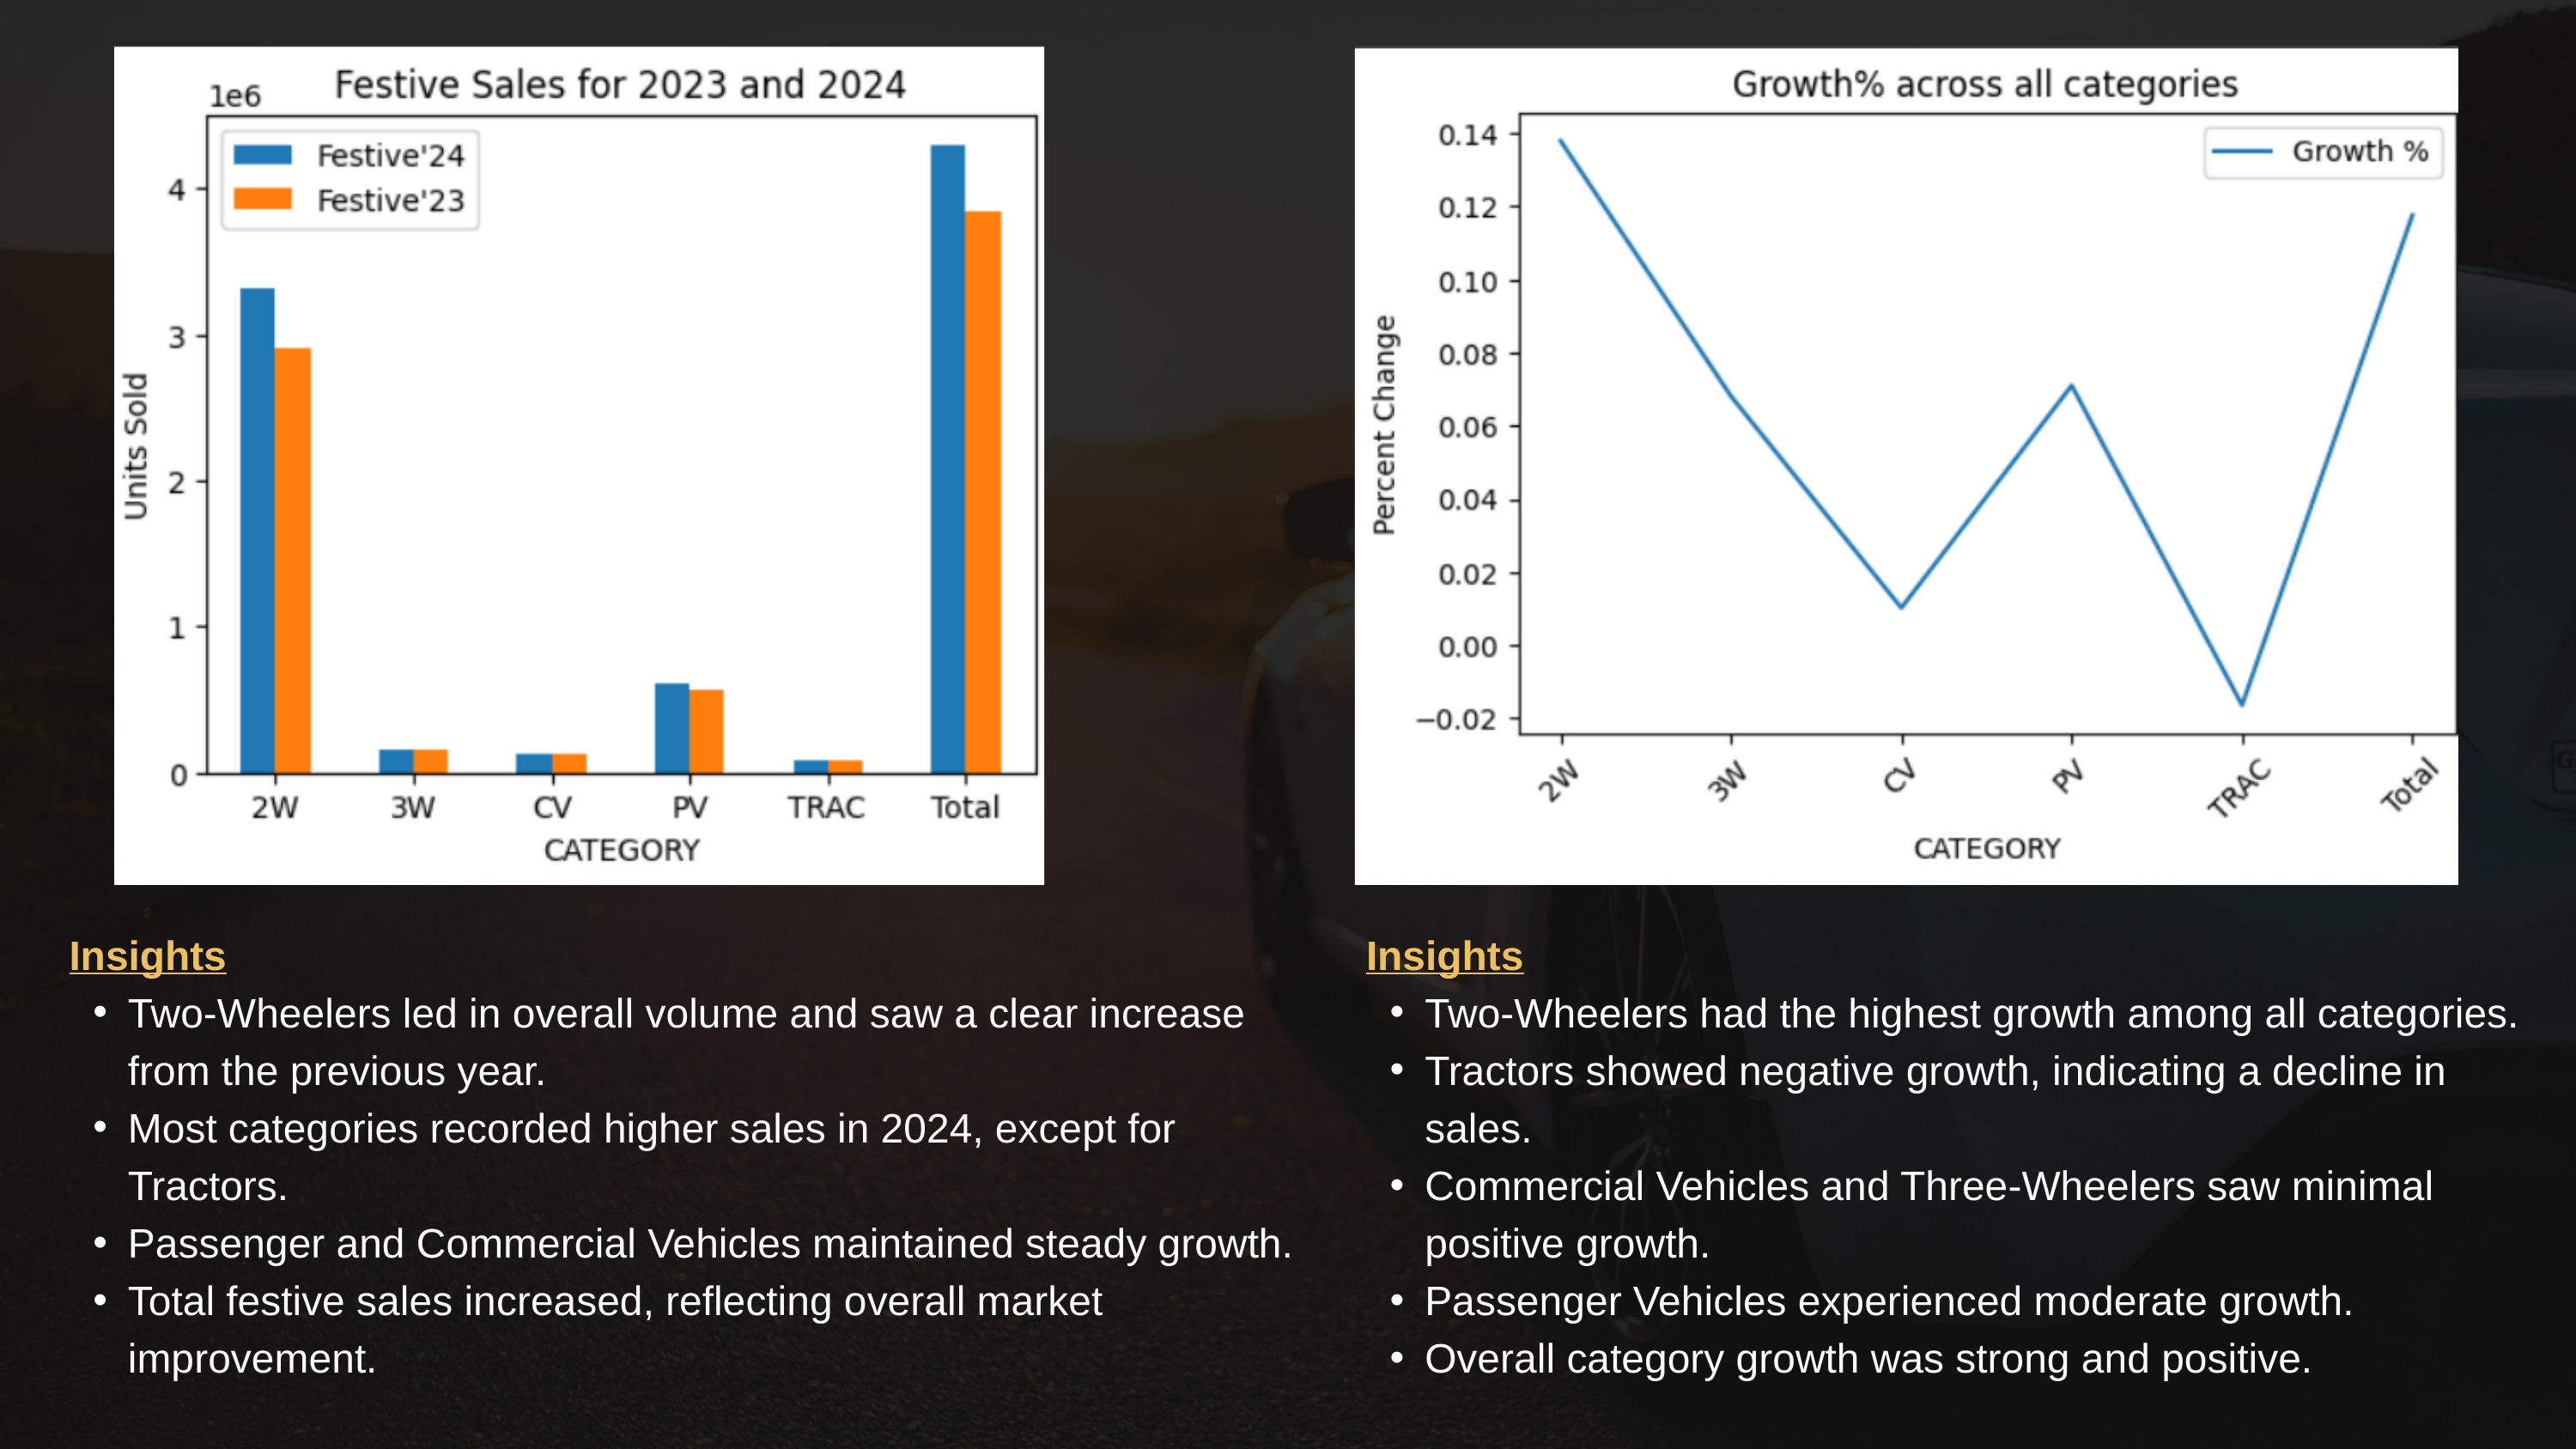

Insights
Two-Wheelers led in overall volume and saw a clear increase from the previous year.
Most categories recorded higher sales in 2024, except for Tractors.
Passenger and Commercial Vehicles maintained steady growth.
Total festive sales increased, reflecting overall market improvement.
 Insights
Two-Wheelers had the highest growth among all categories.
Tractors showed negative growth, indicating a decline in sales.
Commercial Vehicles and Three-Wheelers saw minimal positive growth.
Passenger Vehicles experienced moderate growth.
Overall category growth was strong and positive.